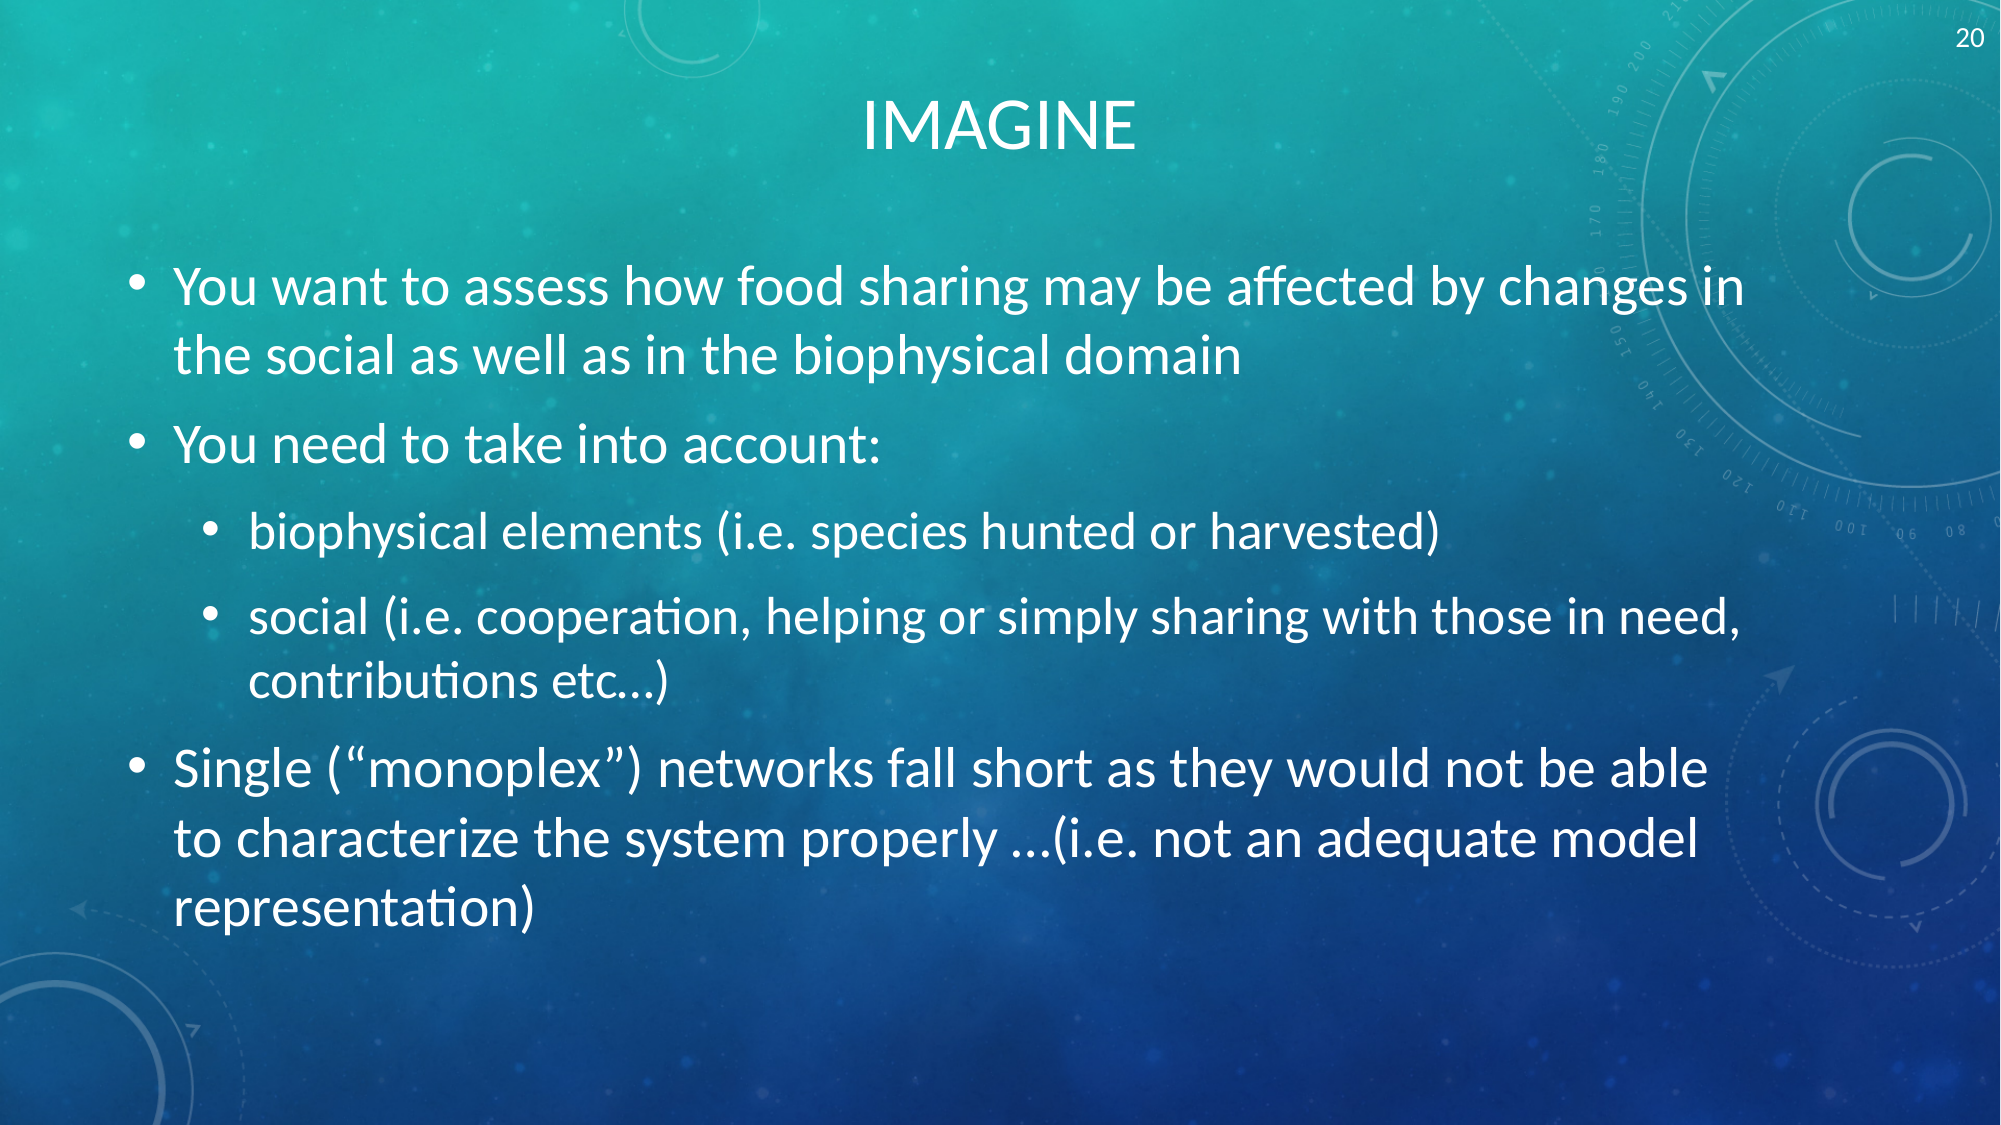

# imagine
20
You want to assess how food sharing may be affected by changes in the social as well as in the biophysical domain
You need to take into account:
biophysical elements (i.e. species hunted or harvested)
social (i.e. cooperation, helping or simply sharing with those in need, contributions etc…)
Single (“monoplex”) networks fall short as they would not be able to characterize the system properly …(i.e. not an adequate model representation)